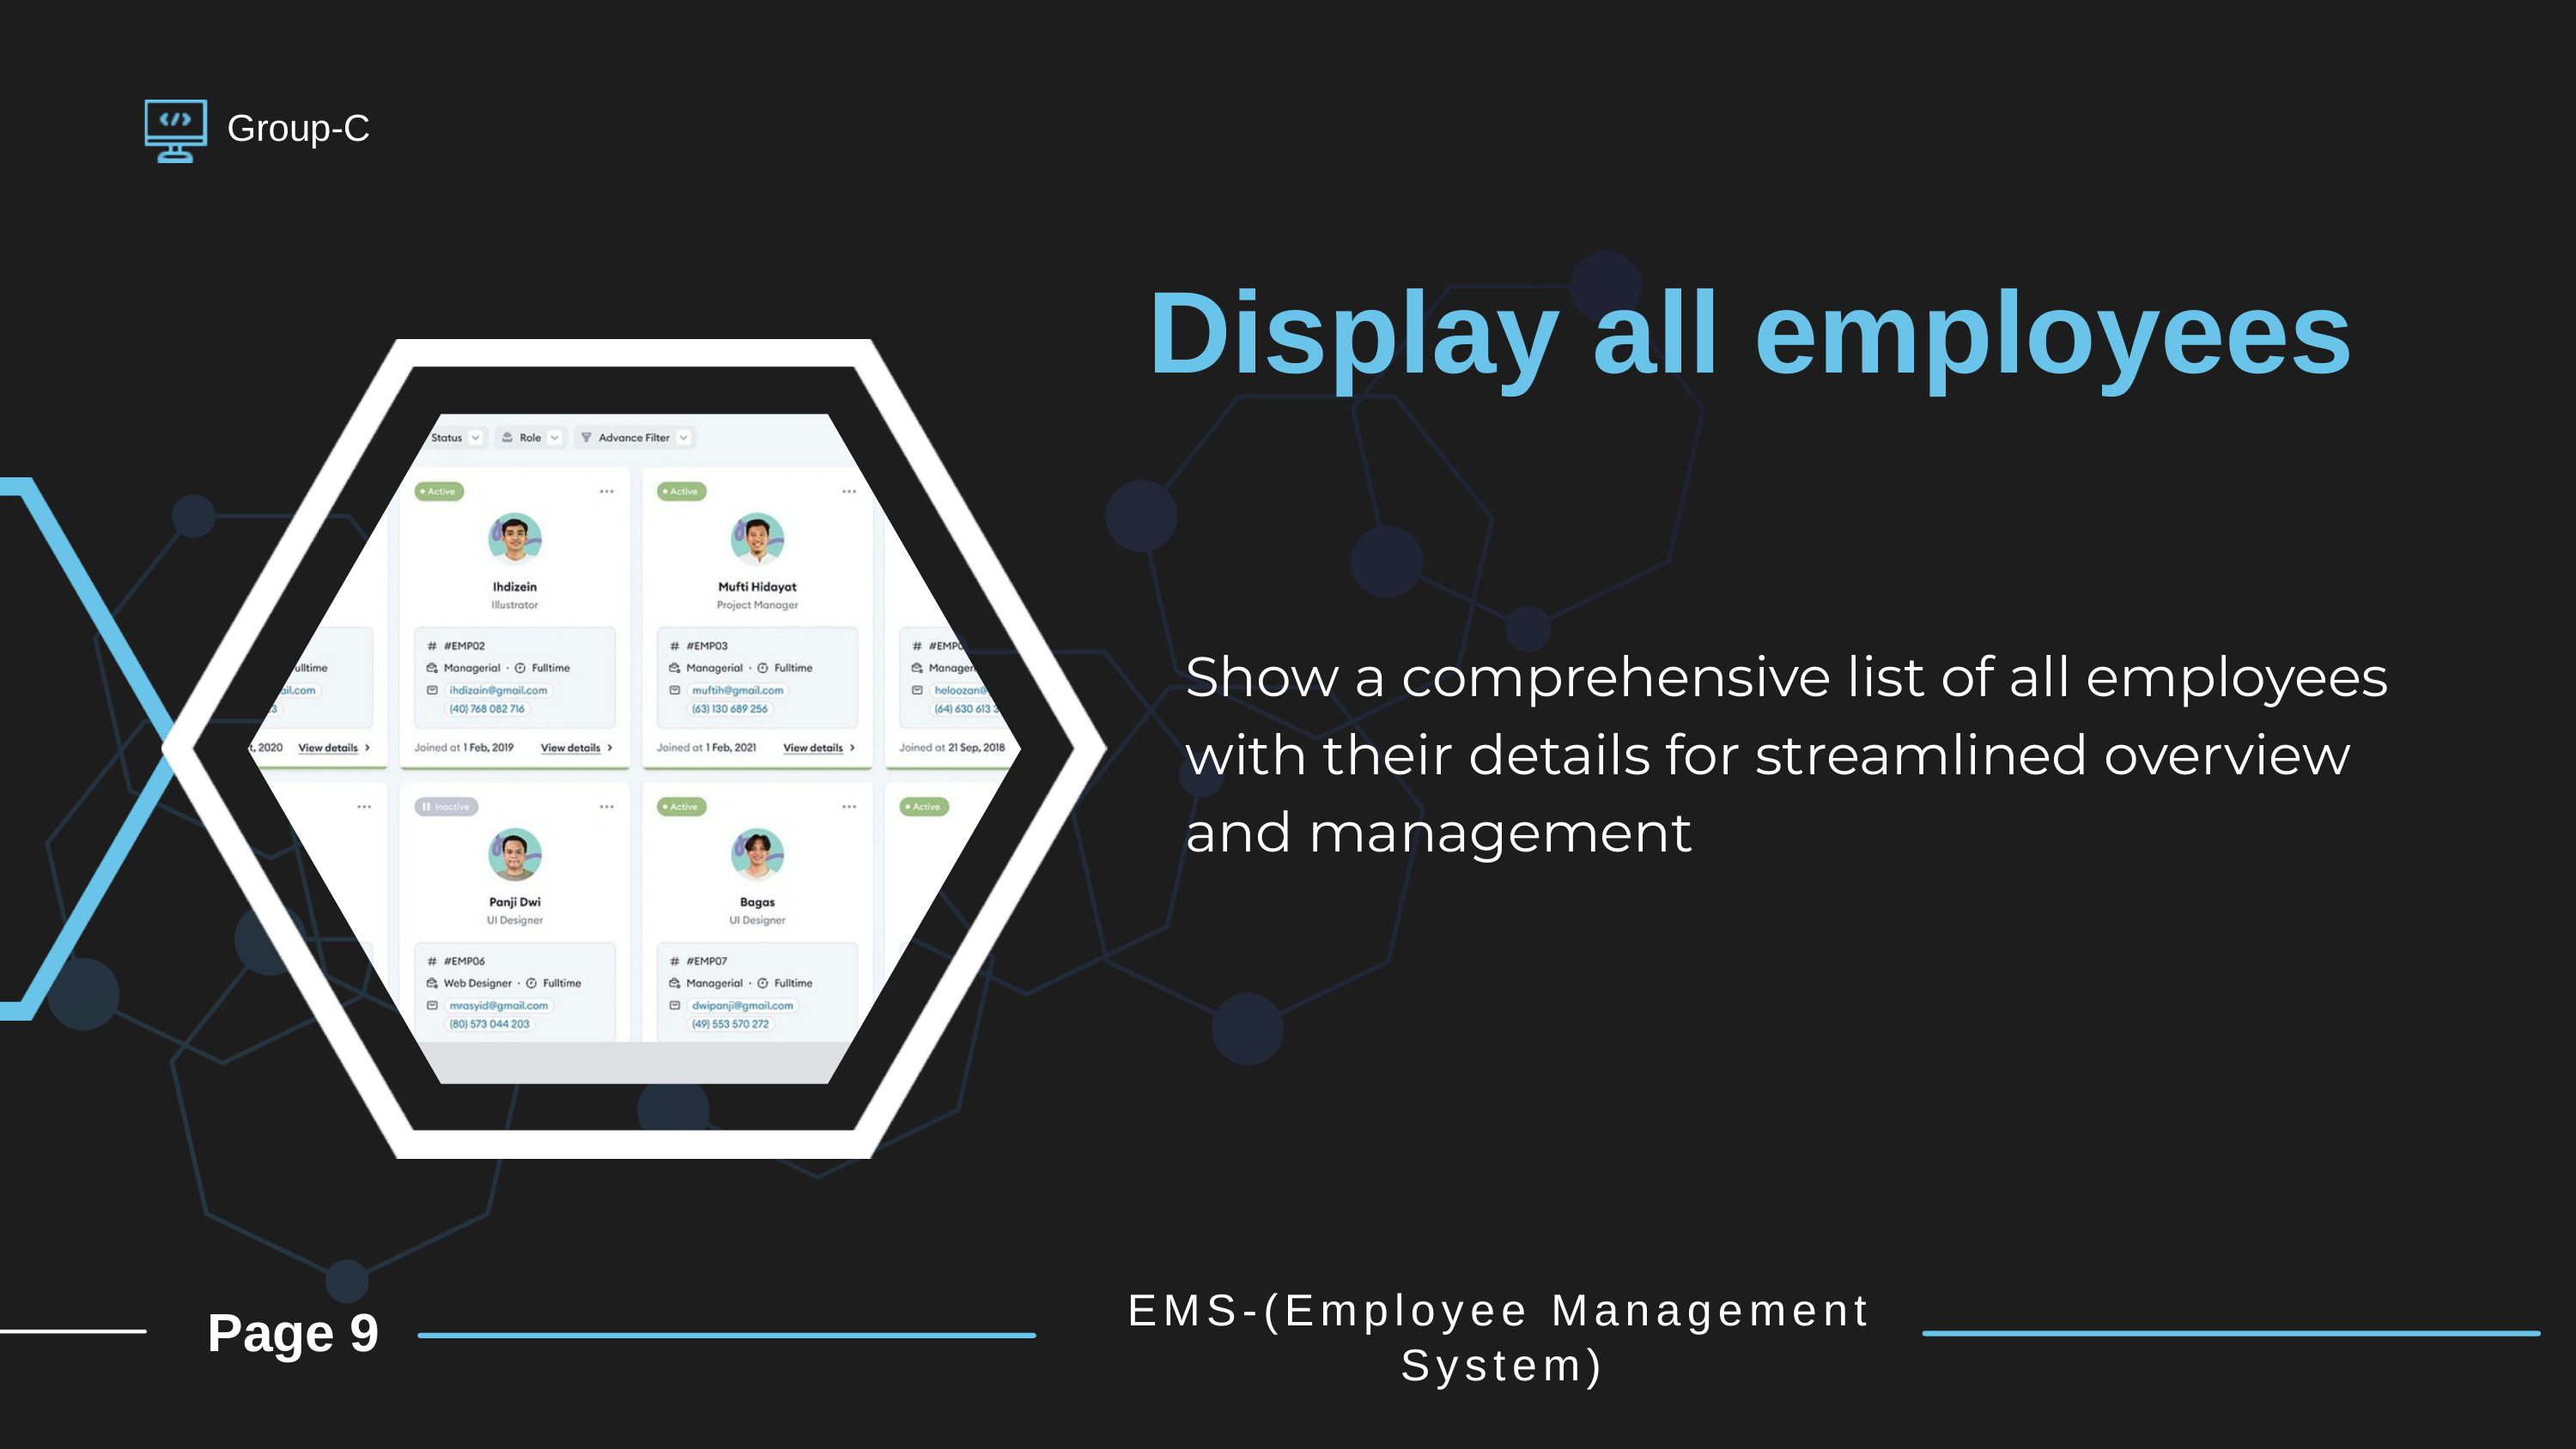

Group-C

Display all employees

Show a comprehensive list of all employees with their details for streamlined overview and management
EMS-(Employee Management System)

Page 9